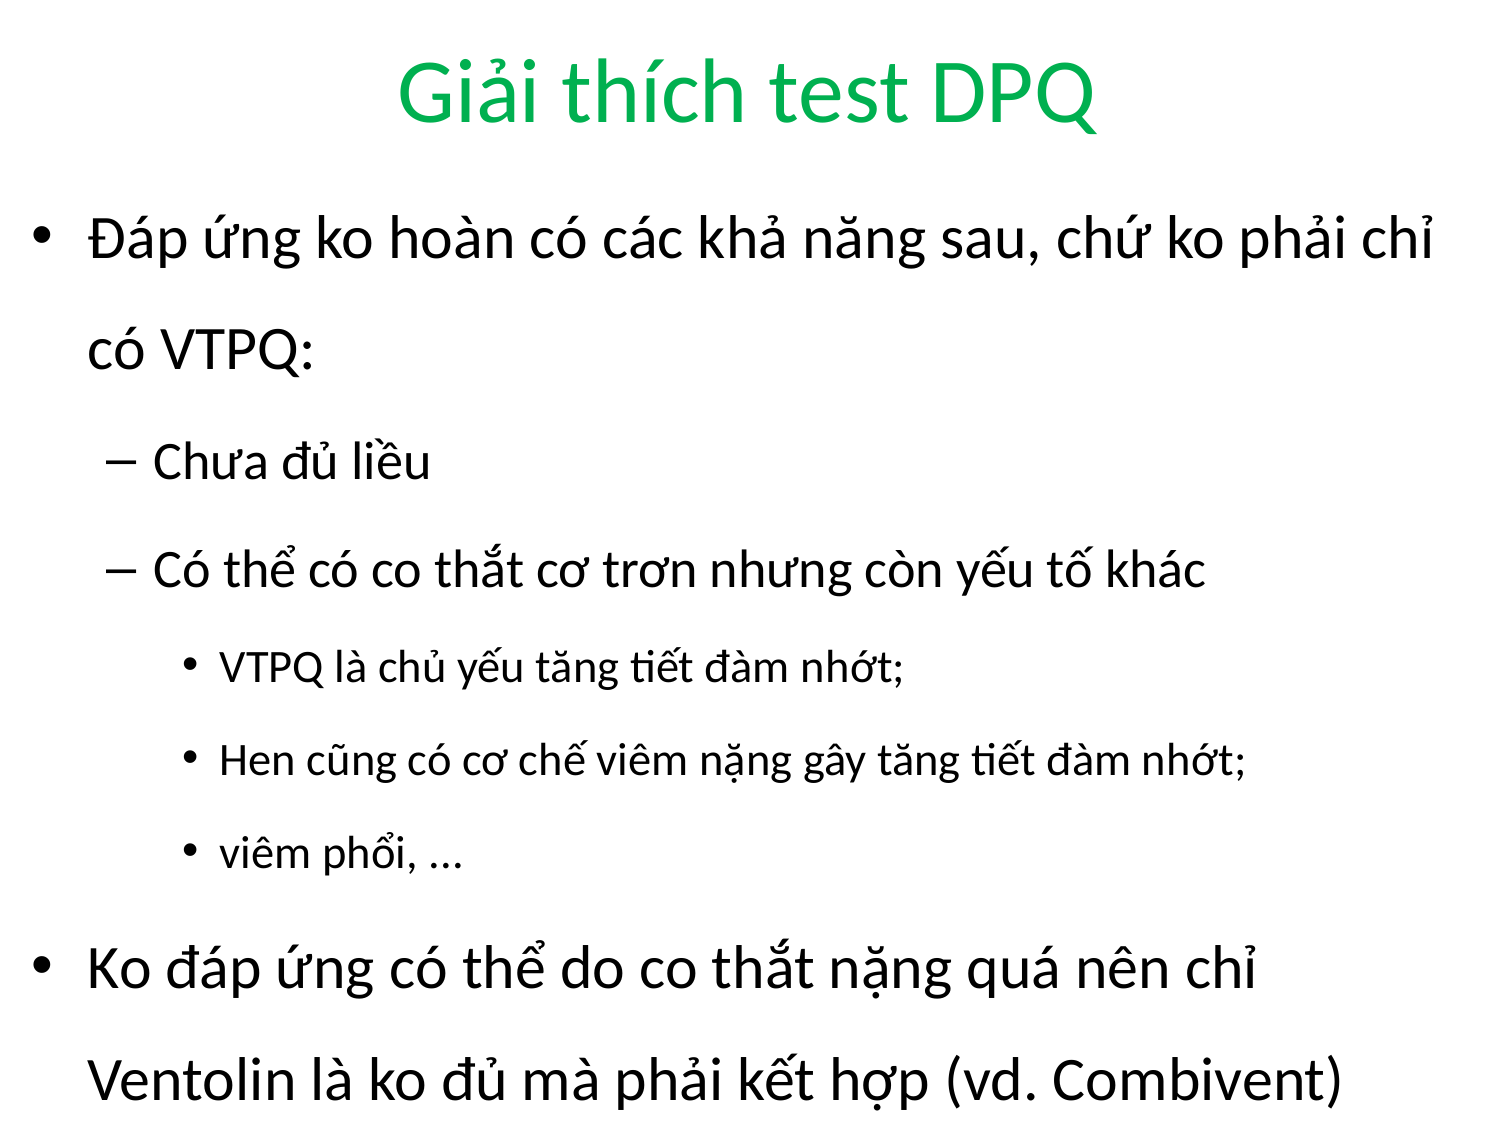

# Giải thích test DPQ
Đáp ứng ko hoàn có các khả năng sau, chứ ko phải chỉ có VTPQ:
Chưa đủ liều
Có thể có co thắt cơ trơn nhưng còn yếu tố khác
VTPQ là chủ yếu tăng tiết đàm nhớt;
Hen cũng có cơ chế viêm nặng gây tăng tiết đàm nhớt;
viêm phổi, ...
Ko đáp ứng có thể do co thắt nặng quá nên chỉ Ventolin là ko đủ mà phải kết hợp (vd. Combivent)